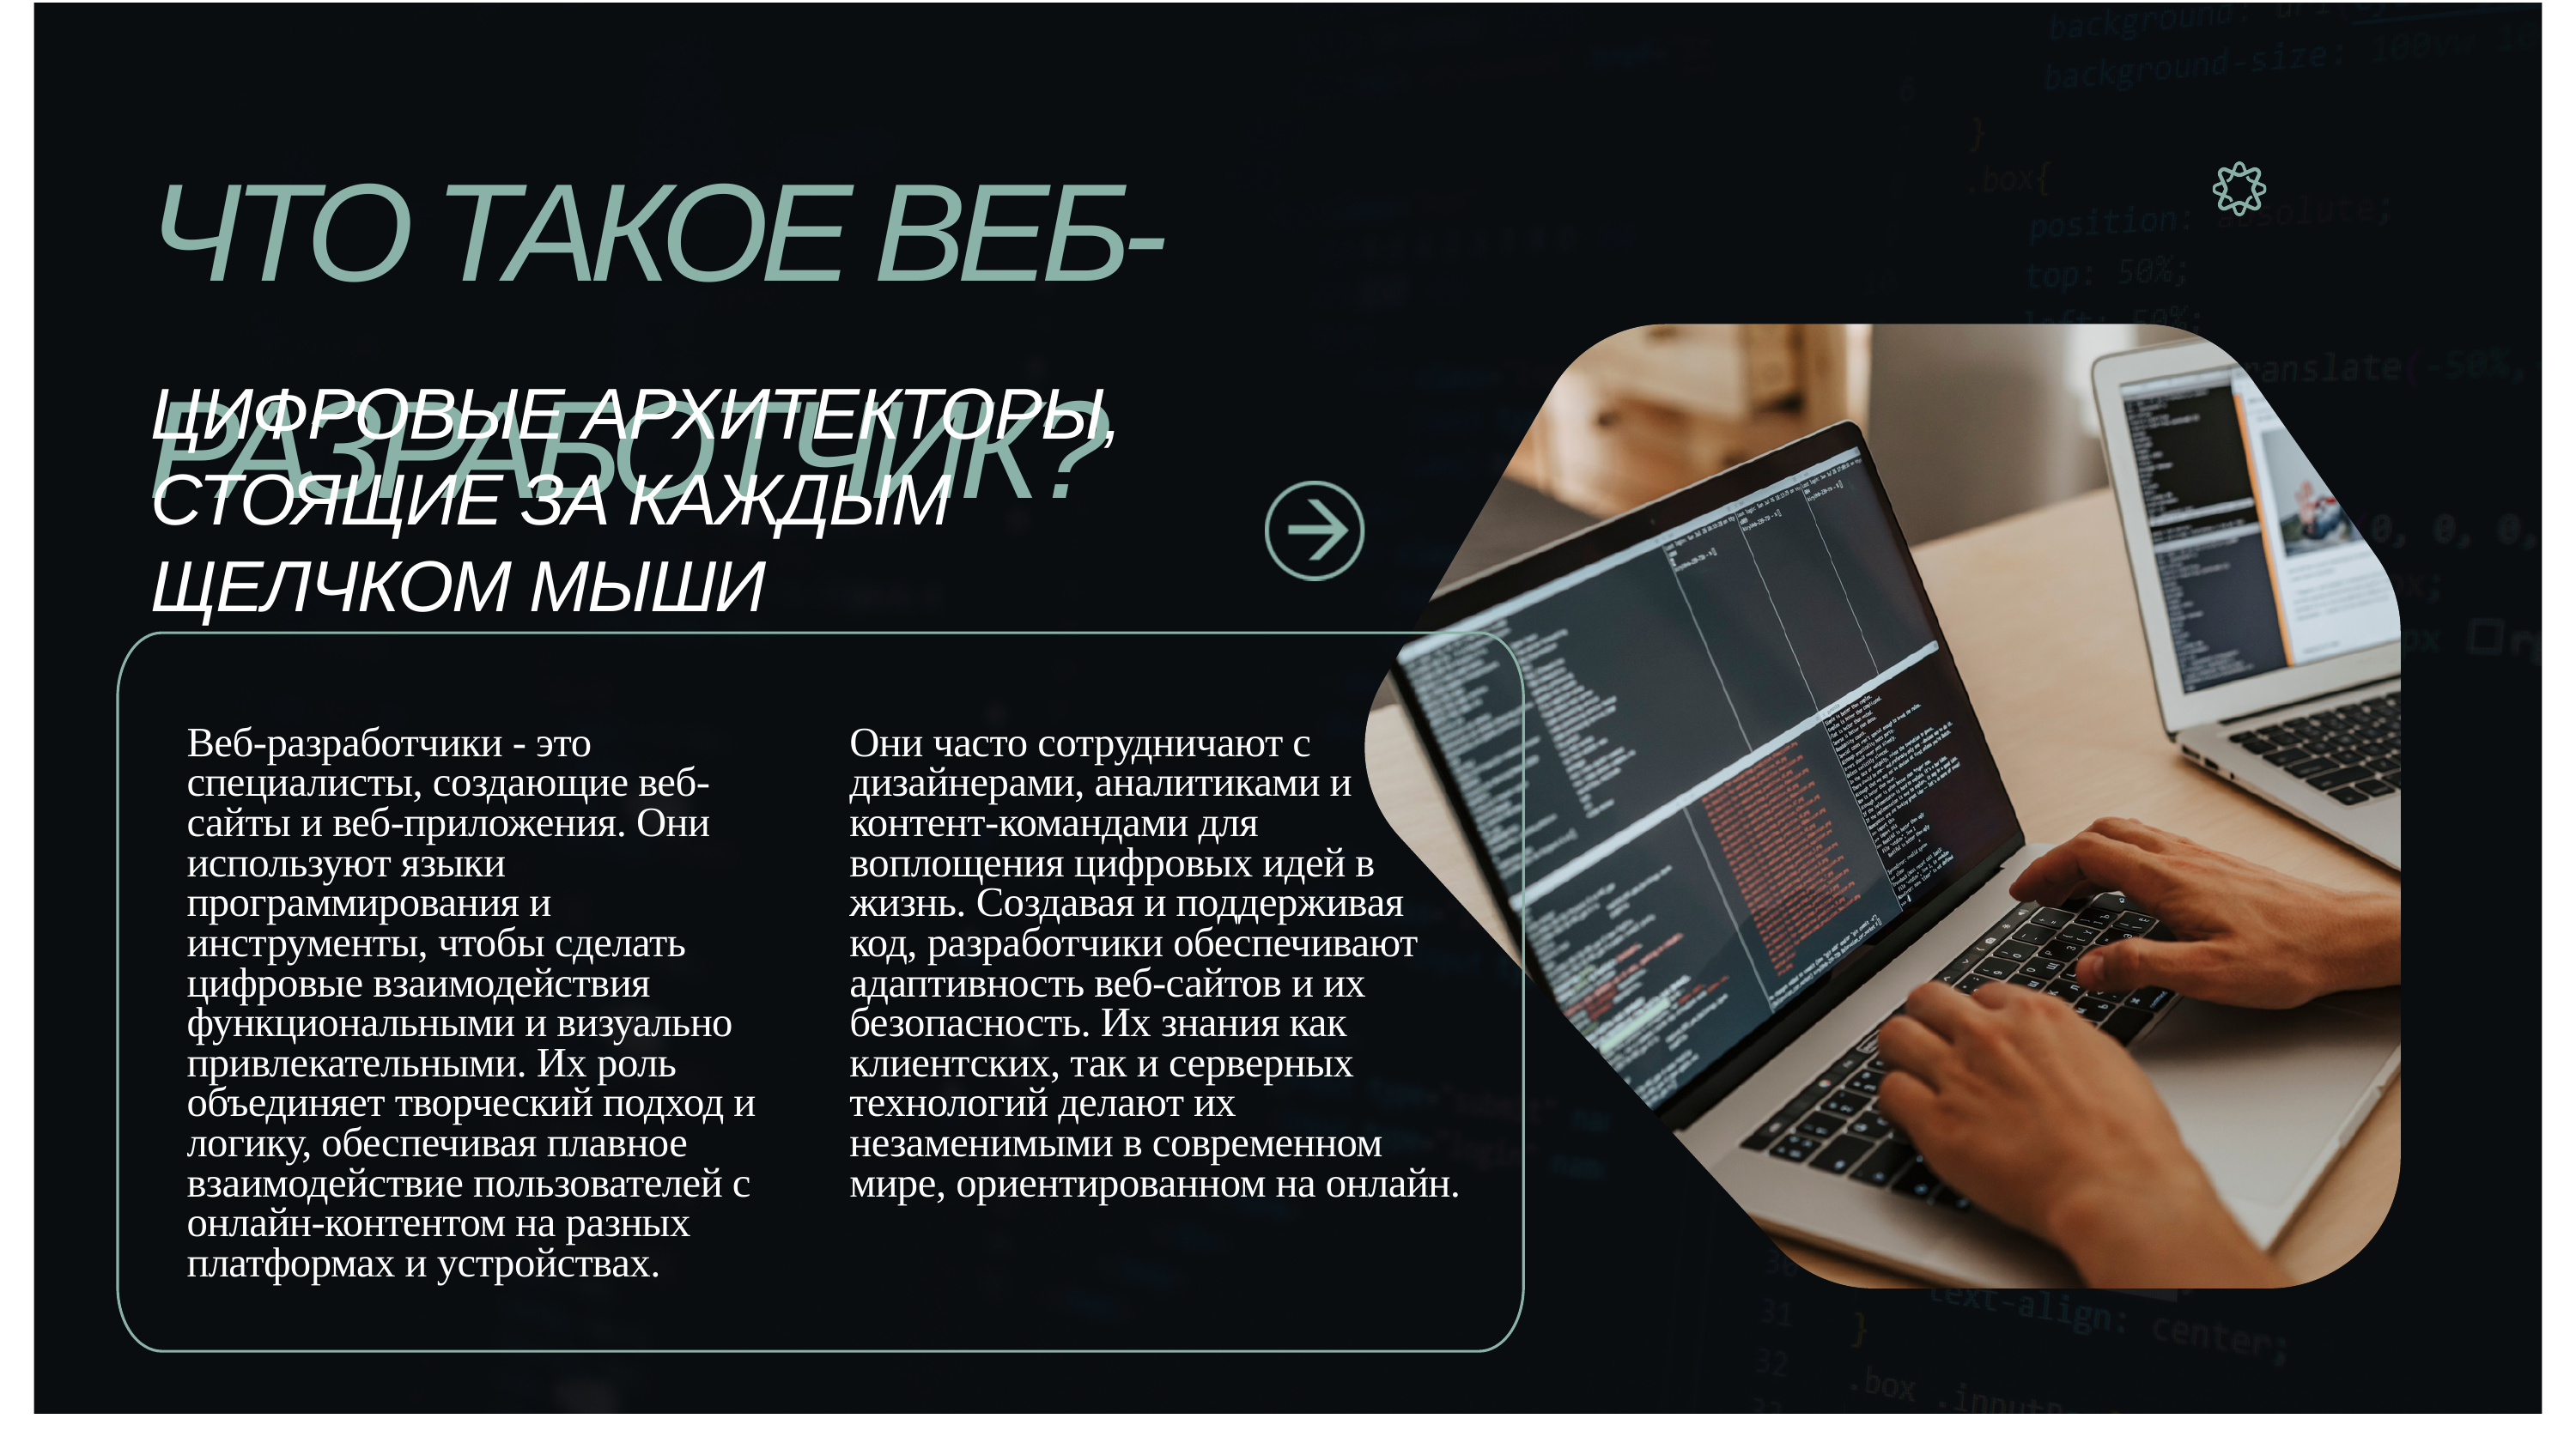

ЧТО ТАКОЕ ВЕБ-РАЗРАБОТЧИК?
Ароввай Индастриз

ЦИФРОВЫЕ АРХИТЕКТОРЫ, СТОЯЩИЕ ЗА КАЖДЫМ ЩЕЛЧКОМ МЫШИ

Веб-разработчики - это специалисты, создающие веб-сайты и веб-приложения. Они используют языки программирования и инструменты, чтобы сделать цифровые взаимодействия функциональными и визуально привлекательными. Их роль объединяет творческий подход и логику, обеспечивая плавное взаимодействие пользователей с онлайн-контентом на разных платформах и устройствах.
Они часто сотрудничают с дизайнерами, аналитиками и контент-командами для воплощения цифровых идей в жизнь. Создавая и поддерживая код, разработчики обеспечивают адаптивность веб-сайтов и их безопасность. Их знания как клиентских, так и серверных технологий делают их незаменимыми в современном мире, ориентированном на онлайн.